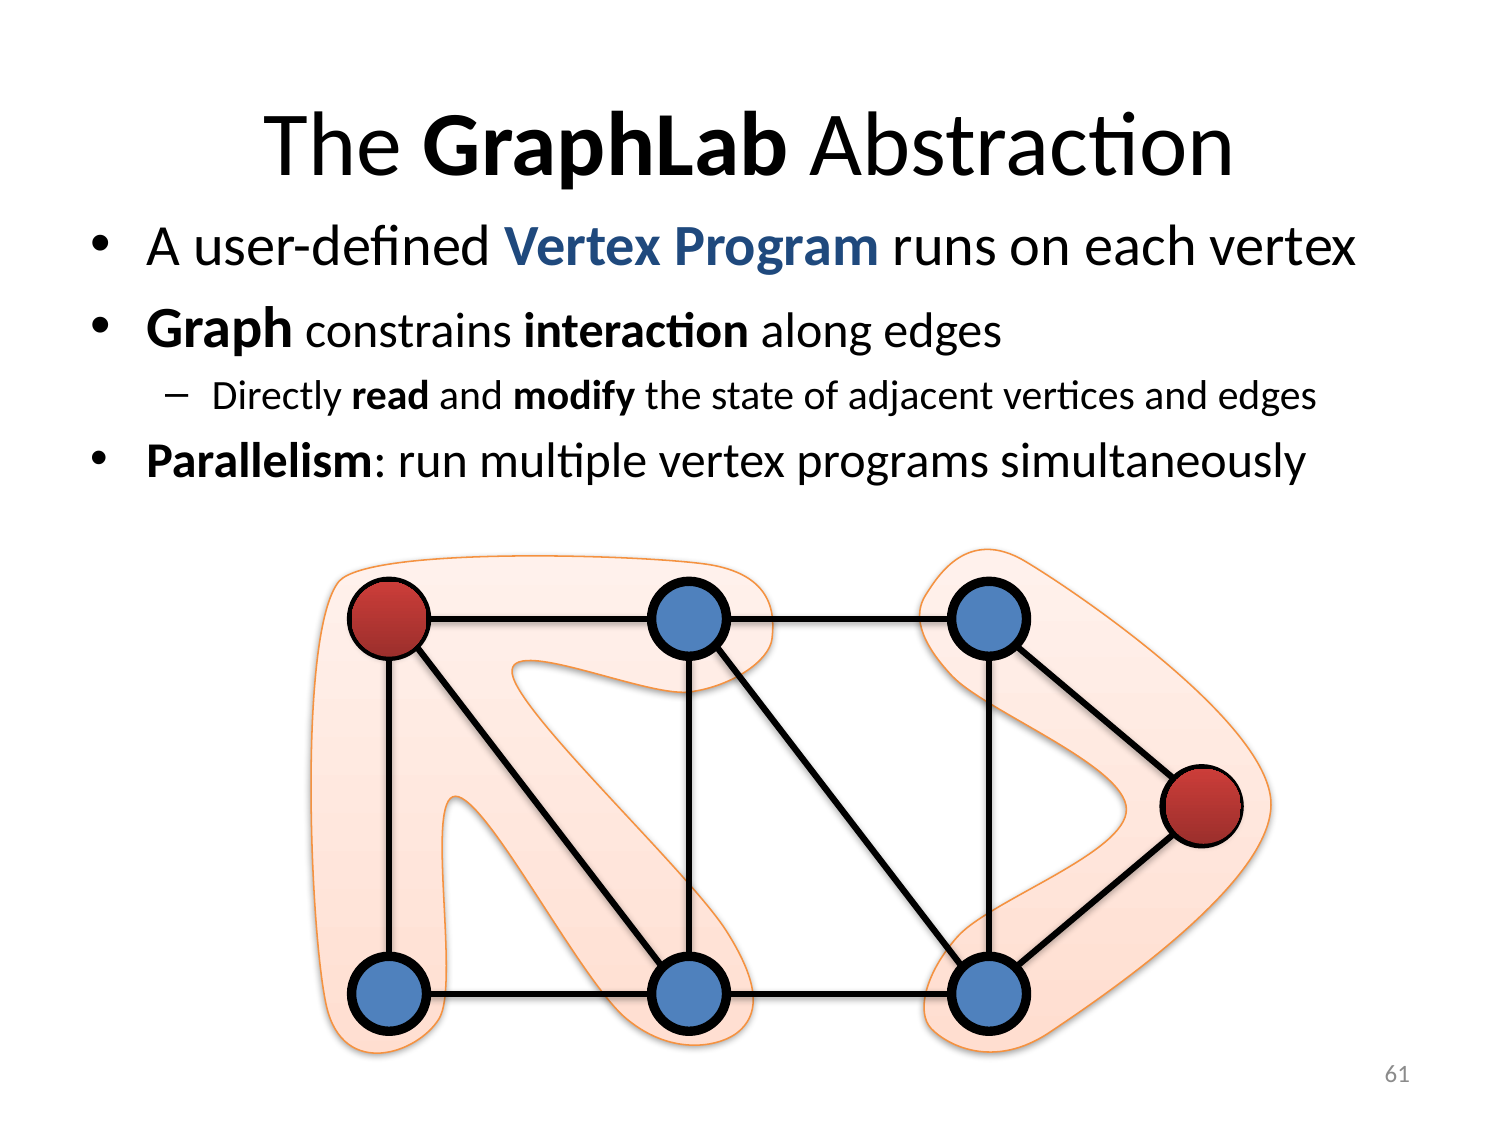

# The GraphLab Abstraction
A user-defined Vertex Program runs on each vertex
Graph constrains interaction along edges
Directly read and modify the state of adjacent vertices and edges
Parallelism: run multiple vertex programs simultaneously

61